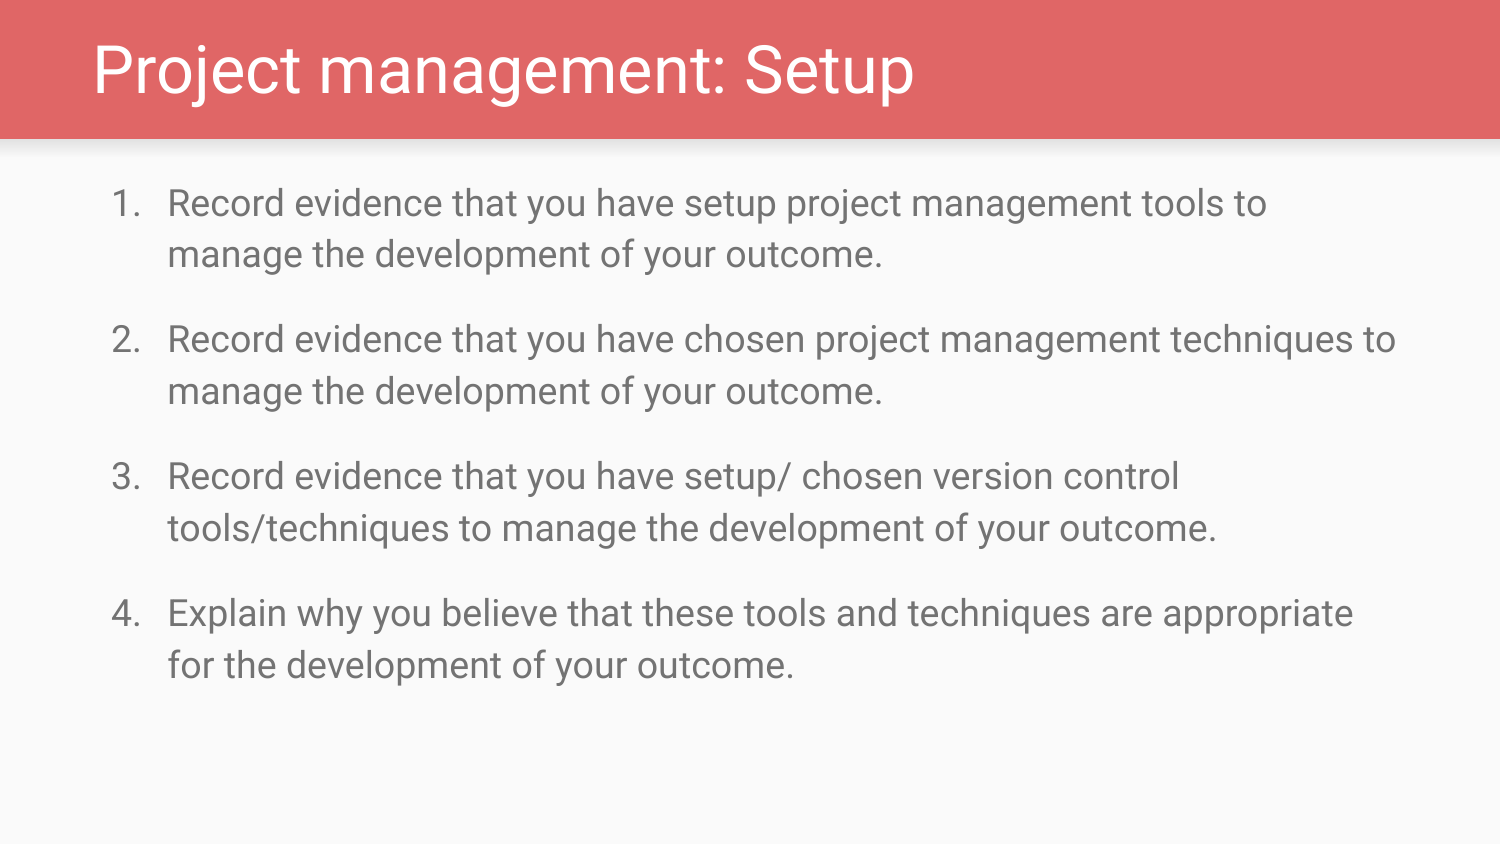

# Project management: Setup
Record evidence that you have setup project management tools to manage the development of your outcome.
Record evidence that you have chosen project management techniques to manage the development of your outcome.
Record evidence that you have setup/ chosen version control tools/techniques to manage the development of your outcome.
Explain why you believe that these tools and techniques are appropriate for the development of your outcome.